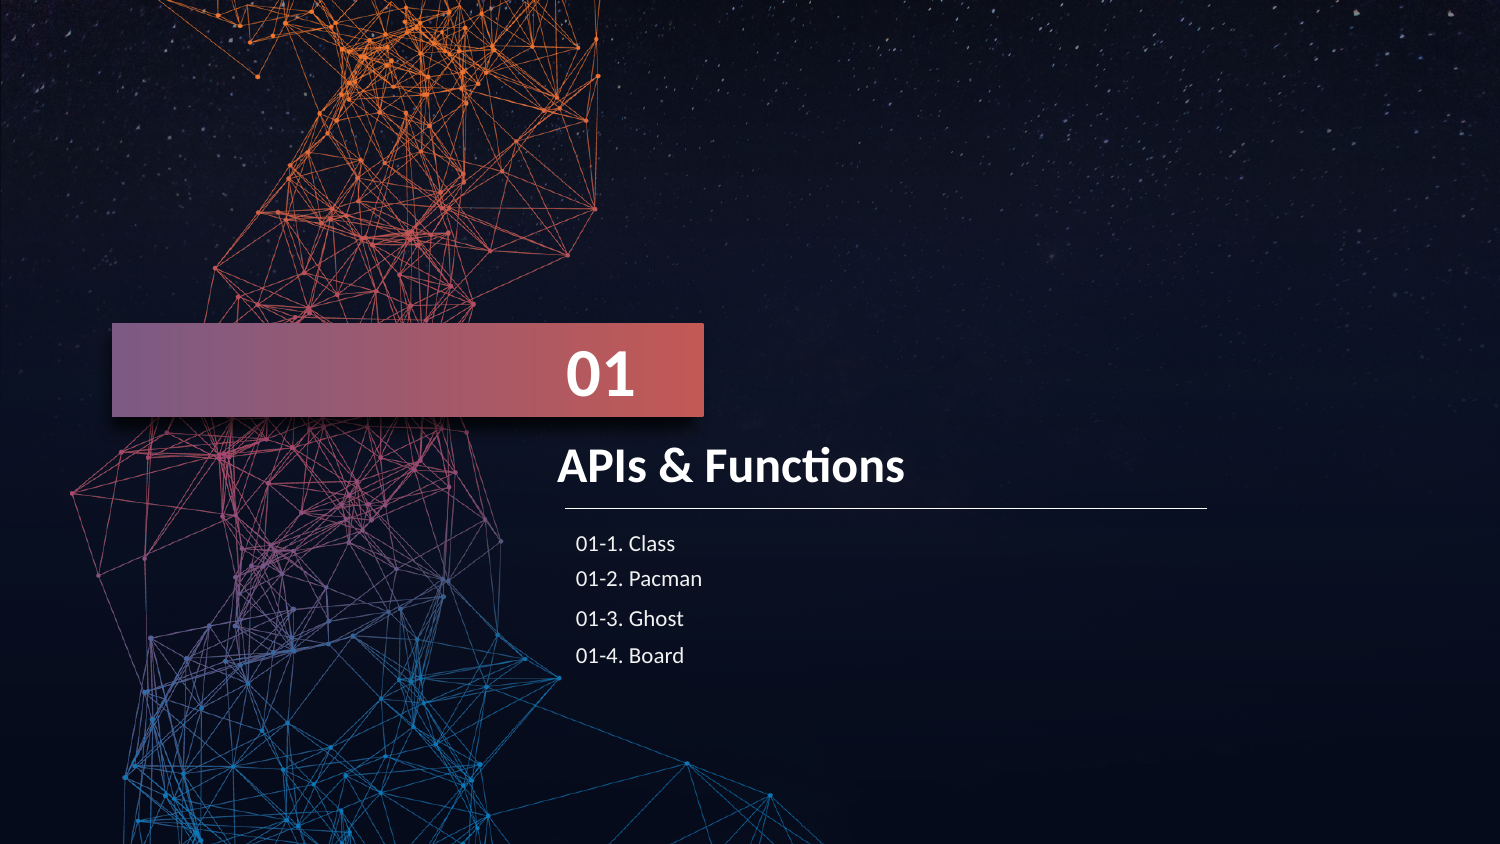

01

APIs & Functions
01-1. Class
01-2. Pacman
01-3. Ghost
01-4. Board